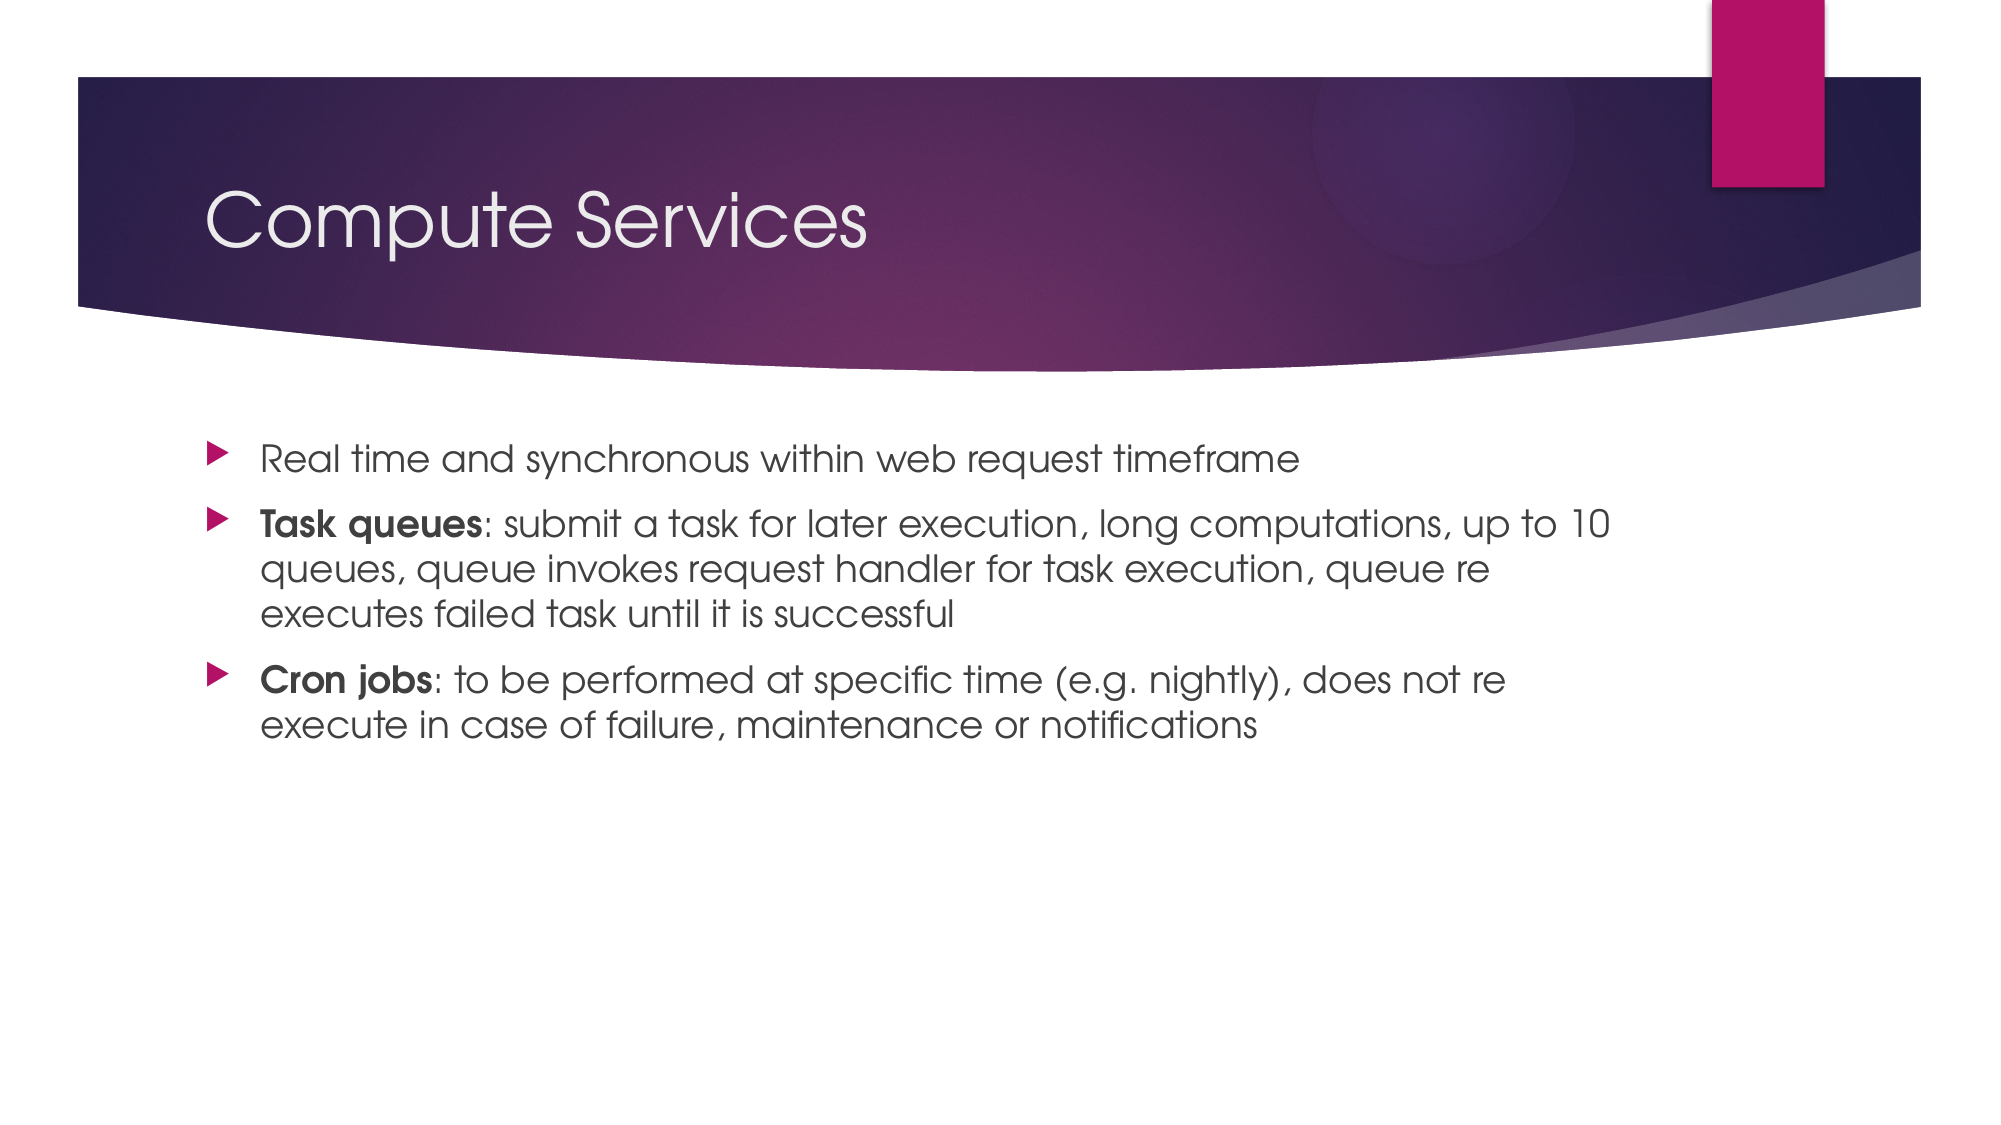

# Compute Services
Real time and synchronous within web request timeframe
Task queues: submit a task for later execution, long computations, up to 10 queues, queue invokes request handler for task execution, queue re executes failed task until it is successful
Cron jobs: to be performed at specific time (e.g. nightly), does not re execute in case of failure, maintenance or notifications